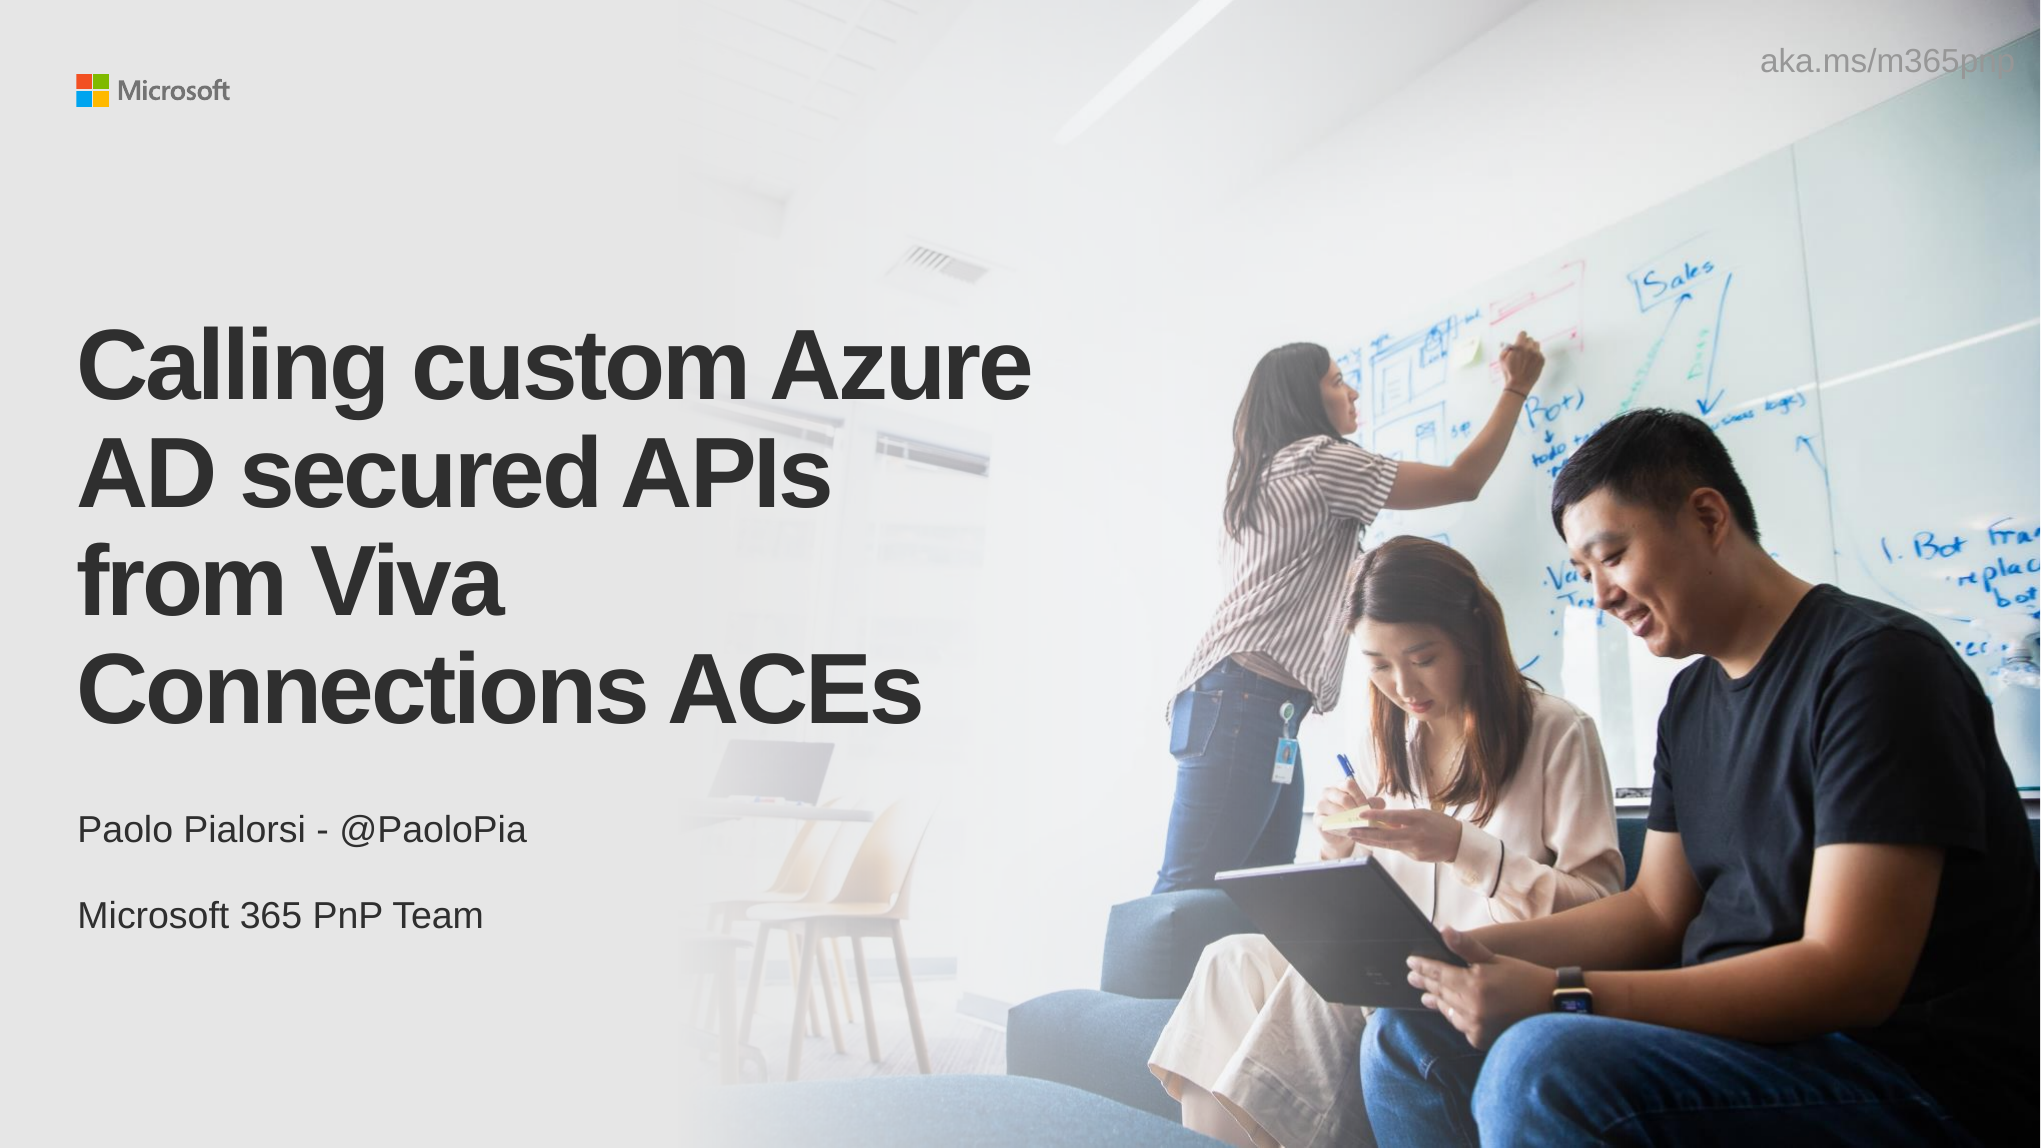

aka.ms/m365pnp
# Calling custom Azure AD secured APIs from Viva Connections ACEs
Paolo Pialorsi - @PaoloPia
Microsoft 365 PnP Team